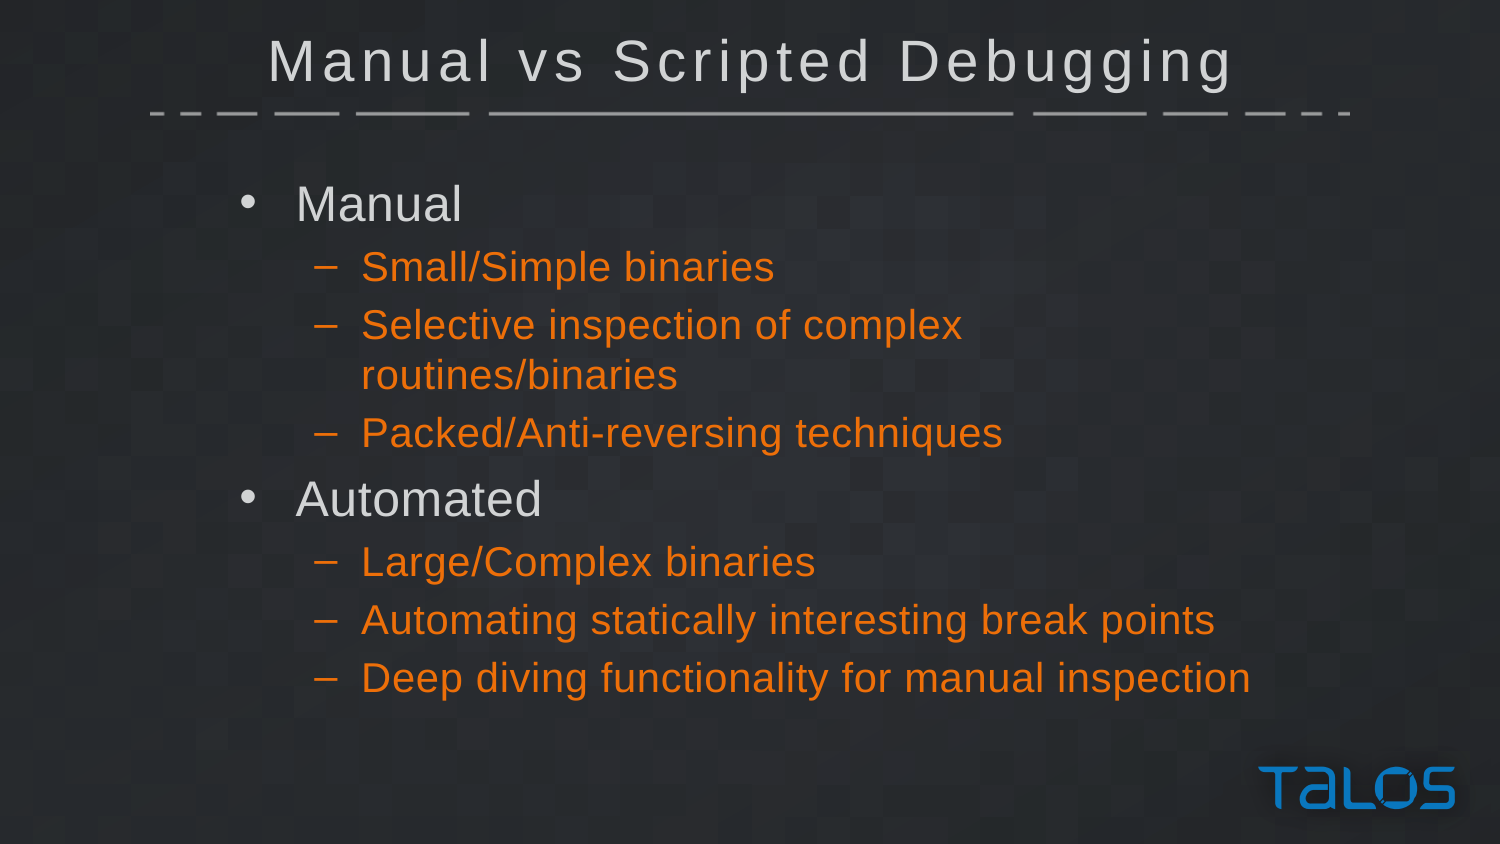

# Manual vs Scripted Debugging
Manual
Small/Simple binaries
Selective inspection of complex routines/binaries
Packed/Anti-reversing techniques
Automated
Large/Complex binaries
Automating statically interesting break points
Deep diving functionality for manual inspection